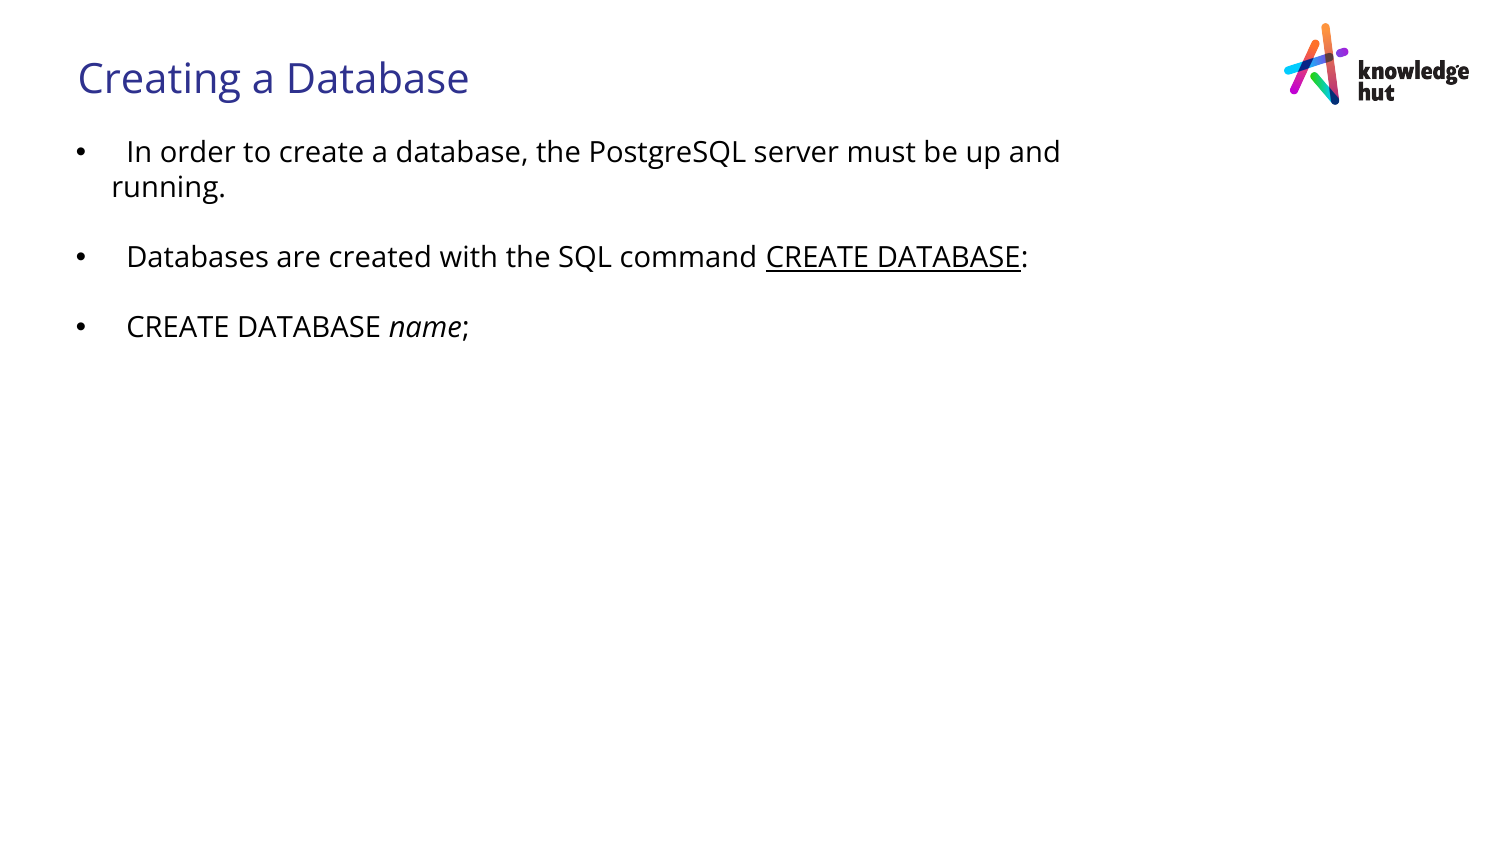

Creating a Database
  In order to create a database, the PostgreSQL server must be up and running.

  Databases are created with the SQL command CREATE DATABASE:

  CREATE DATABASE name;